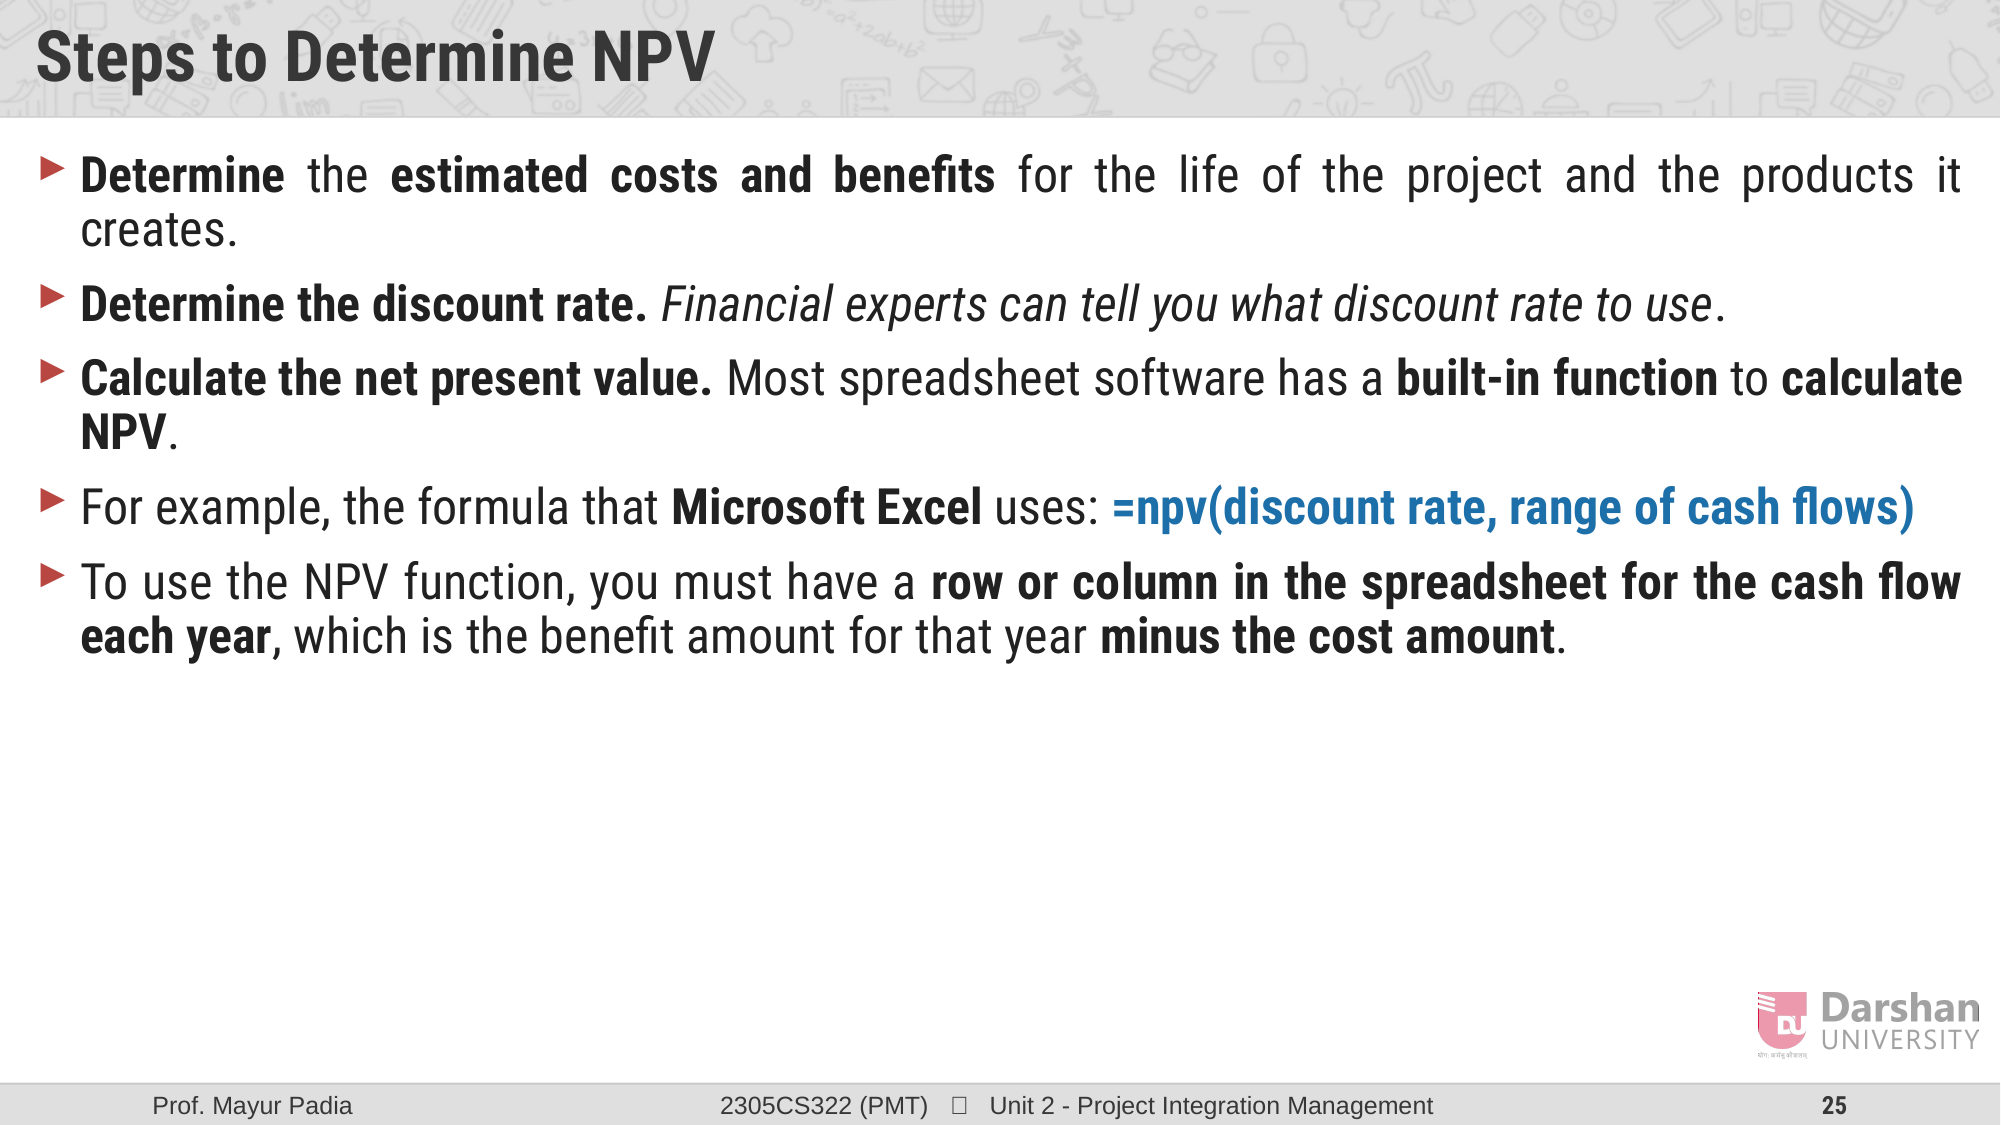

# Steps to Determine NPV
Determine the estimated costs and benefits for the life of the project and the products it creates.
Determine the discount rate. Financial experts can tell you what discount rate to use.
Calculate the net present value. Most spreadsheet software has a built-in function to calculate NPV.
For example, the formula that Microsoft Excel uses: =npv(discount rate, range of cash flows)
To use the NPV function, you must have a row or column in the spreadsheet for the cash flow each year, which is the benefit amount for that year minus the cost amount.